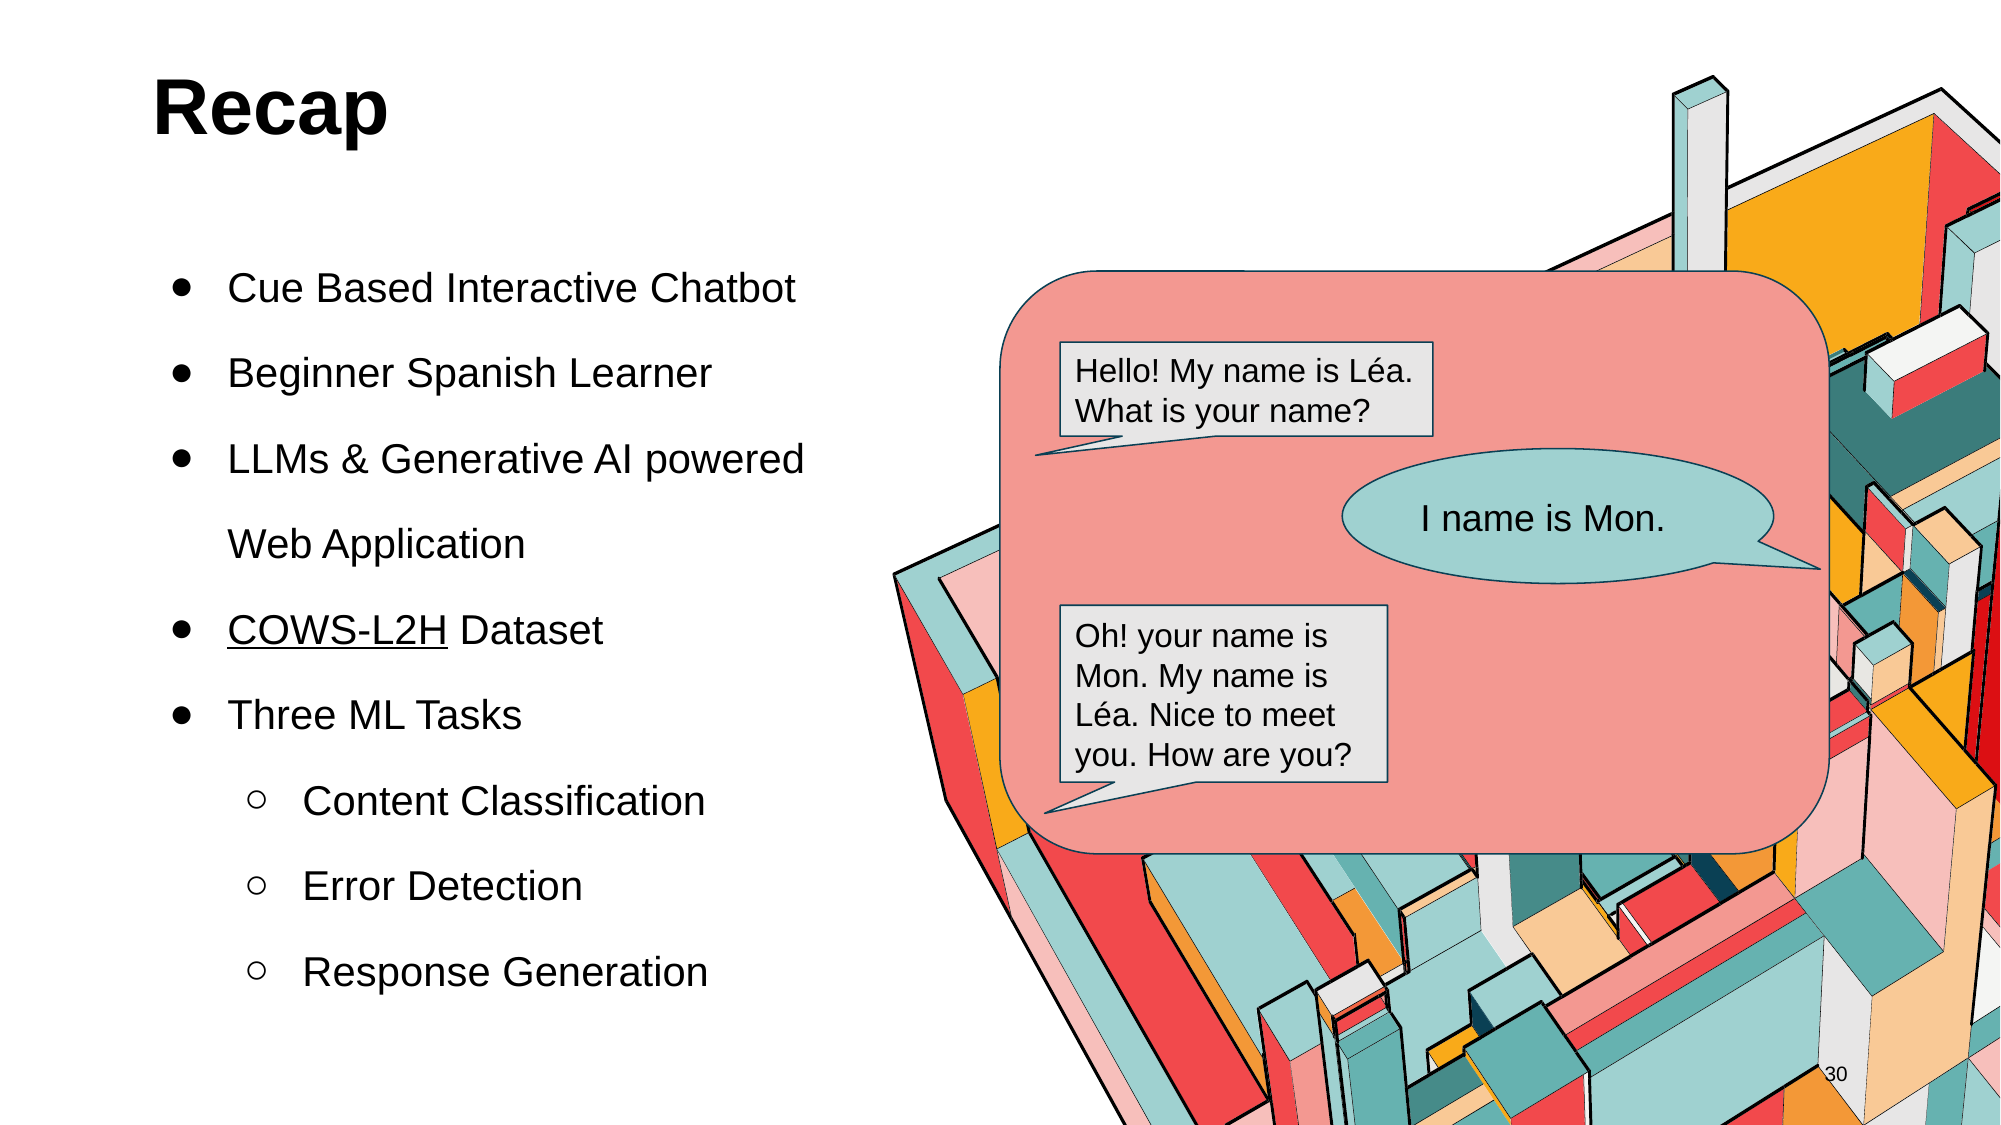

# Recap
Cue Based Interactive Chatbot
Beginner Spanish Learner
LLMs & Generative AI powered Web Application
COWS-L2H Dataset
Three ML Tasks
Content Classification
Error Detection
Response Generation

Hello! My name is Léa. What is your name?
I name is Mon.
Oh! your name is Mon. My name is Léa. Nice to meet you. How are you?
30